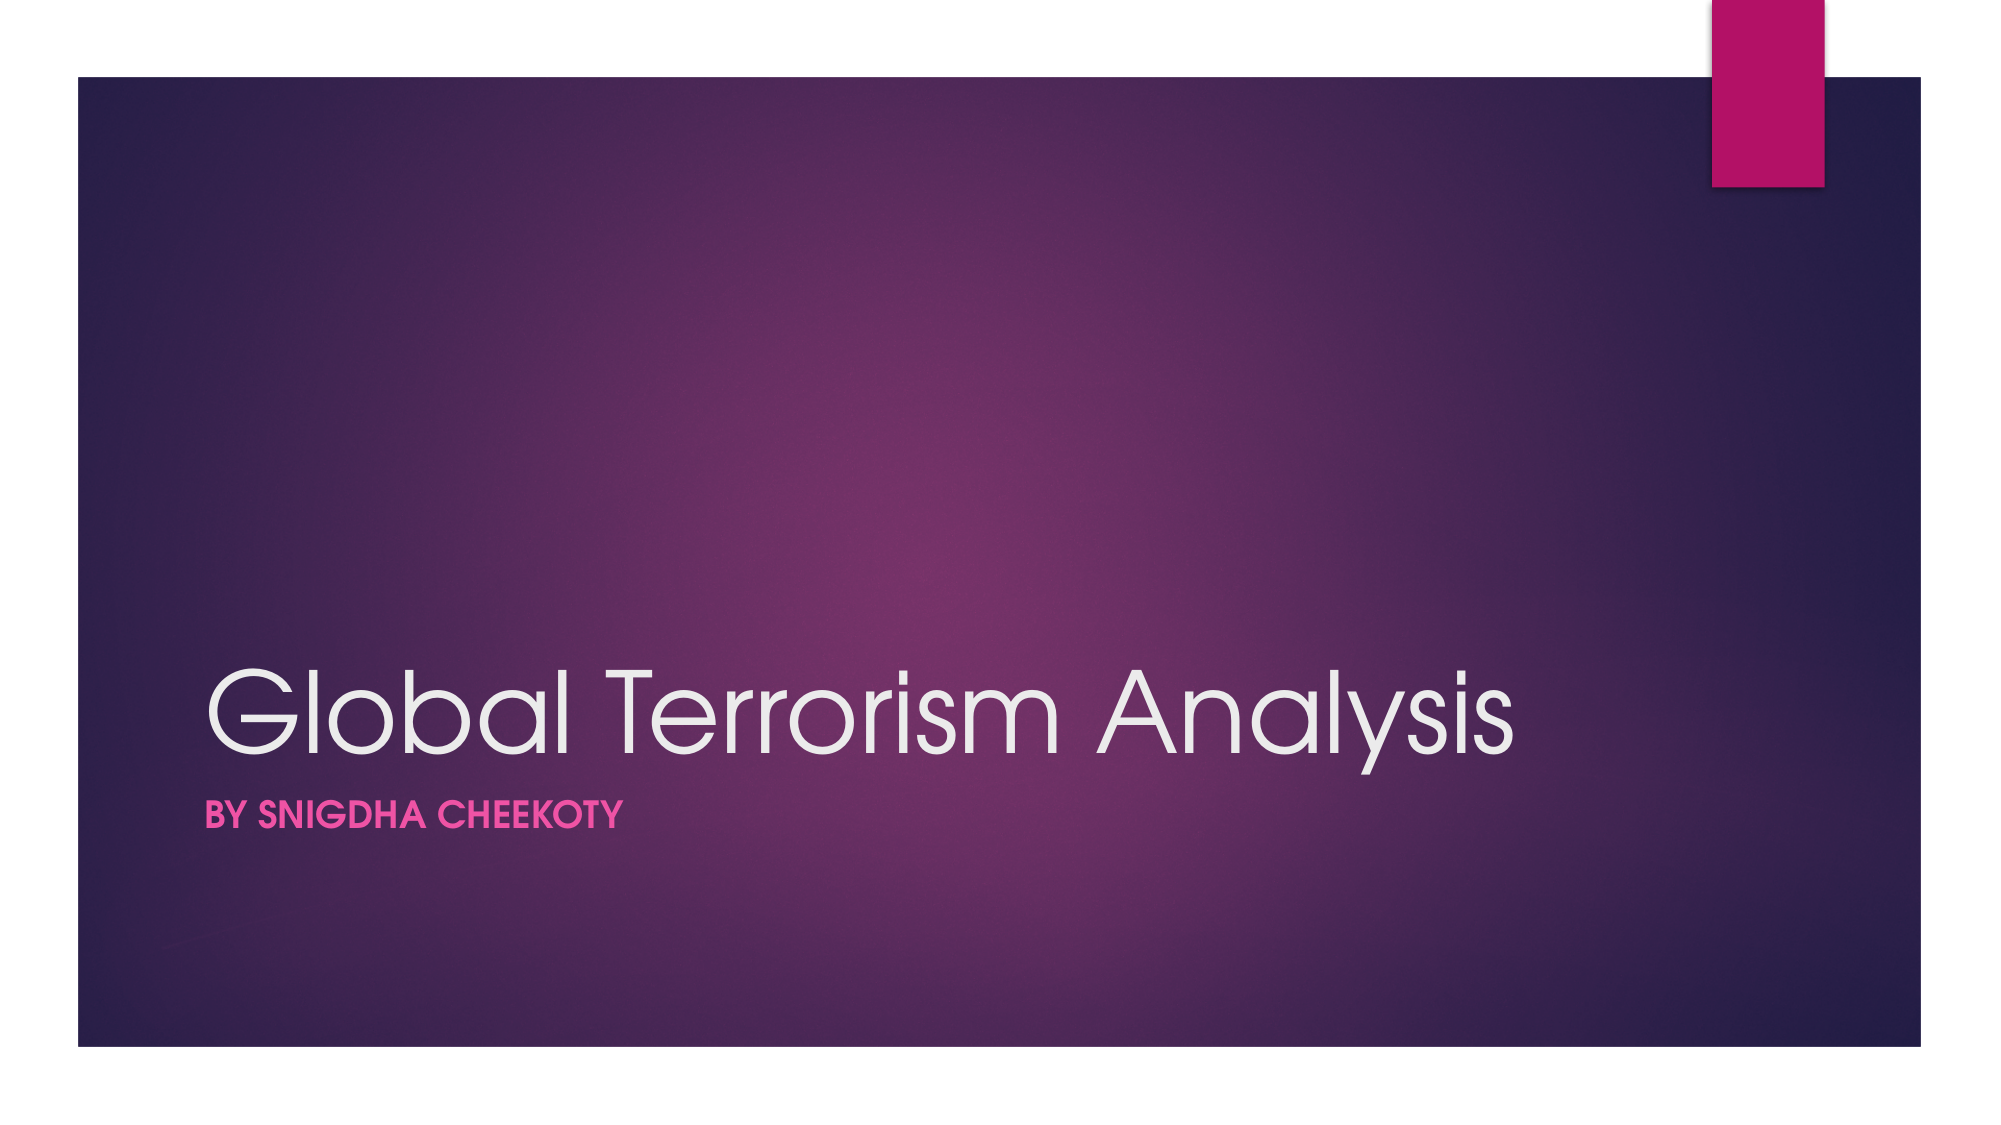

# Global Terrorism Analysis
By Snigdha Cheekoty